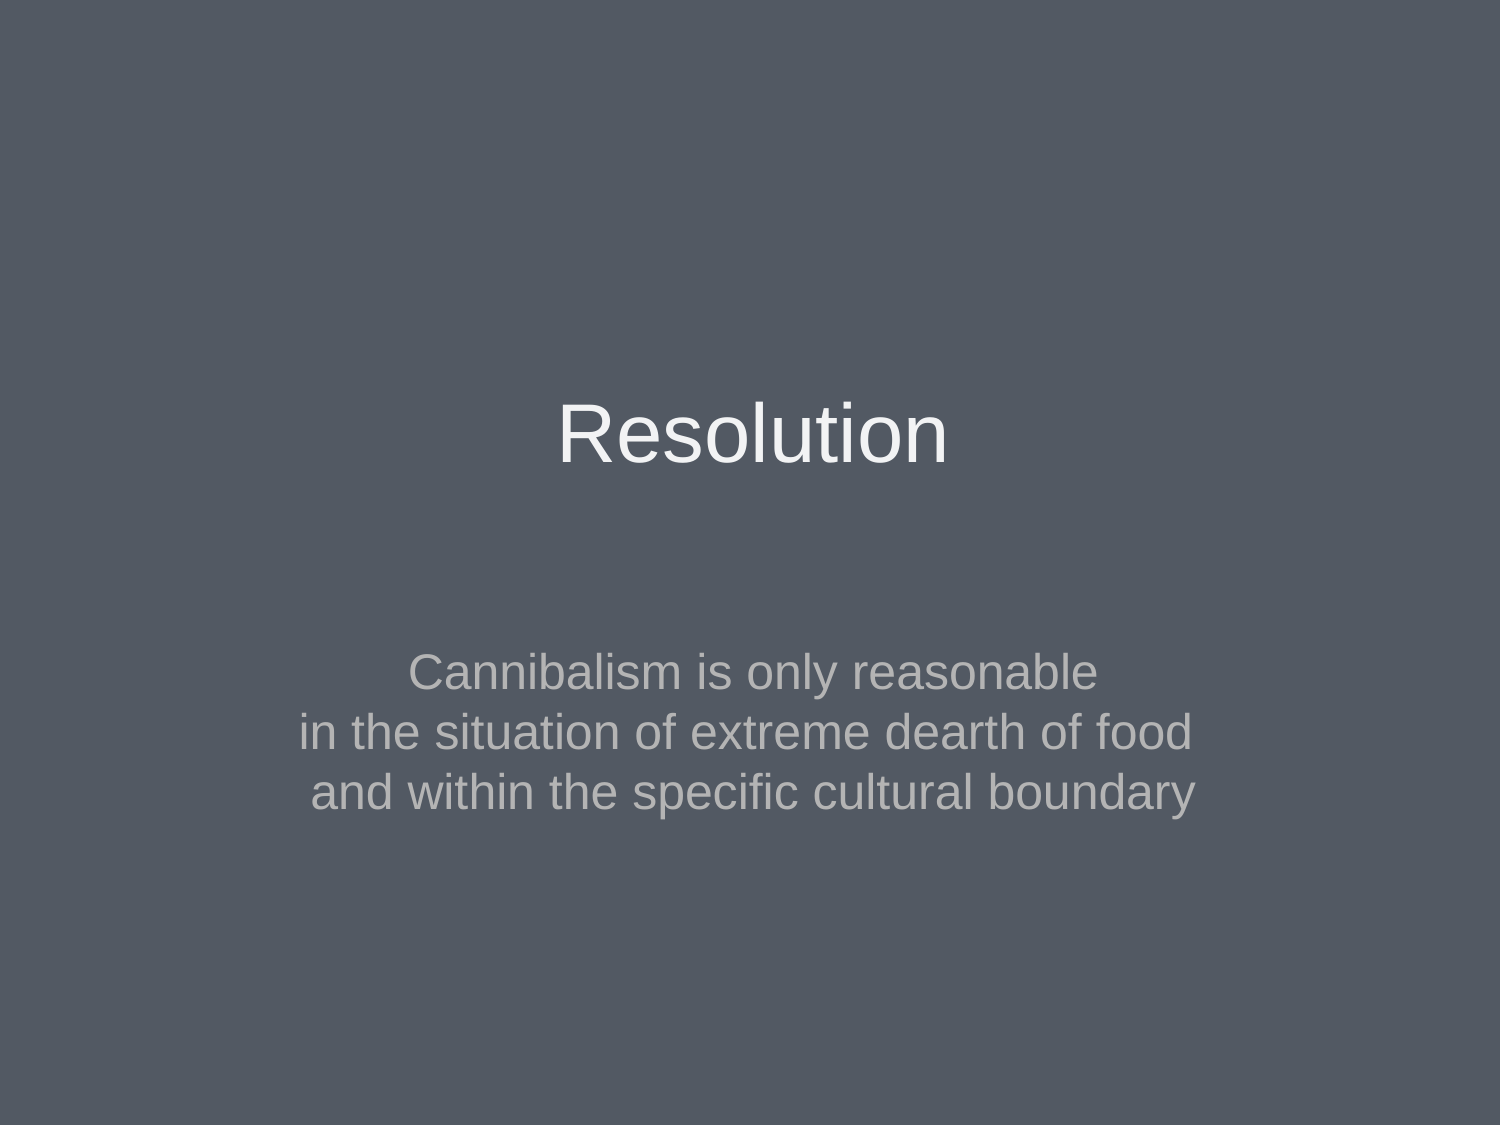

Resolution
 Cannibalism is only reasonable
in the situation of extreme dearth of food
and within the specific cultural boundary